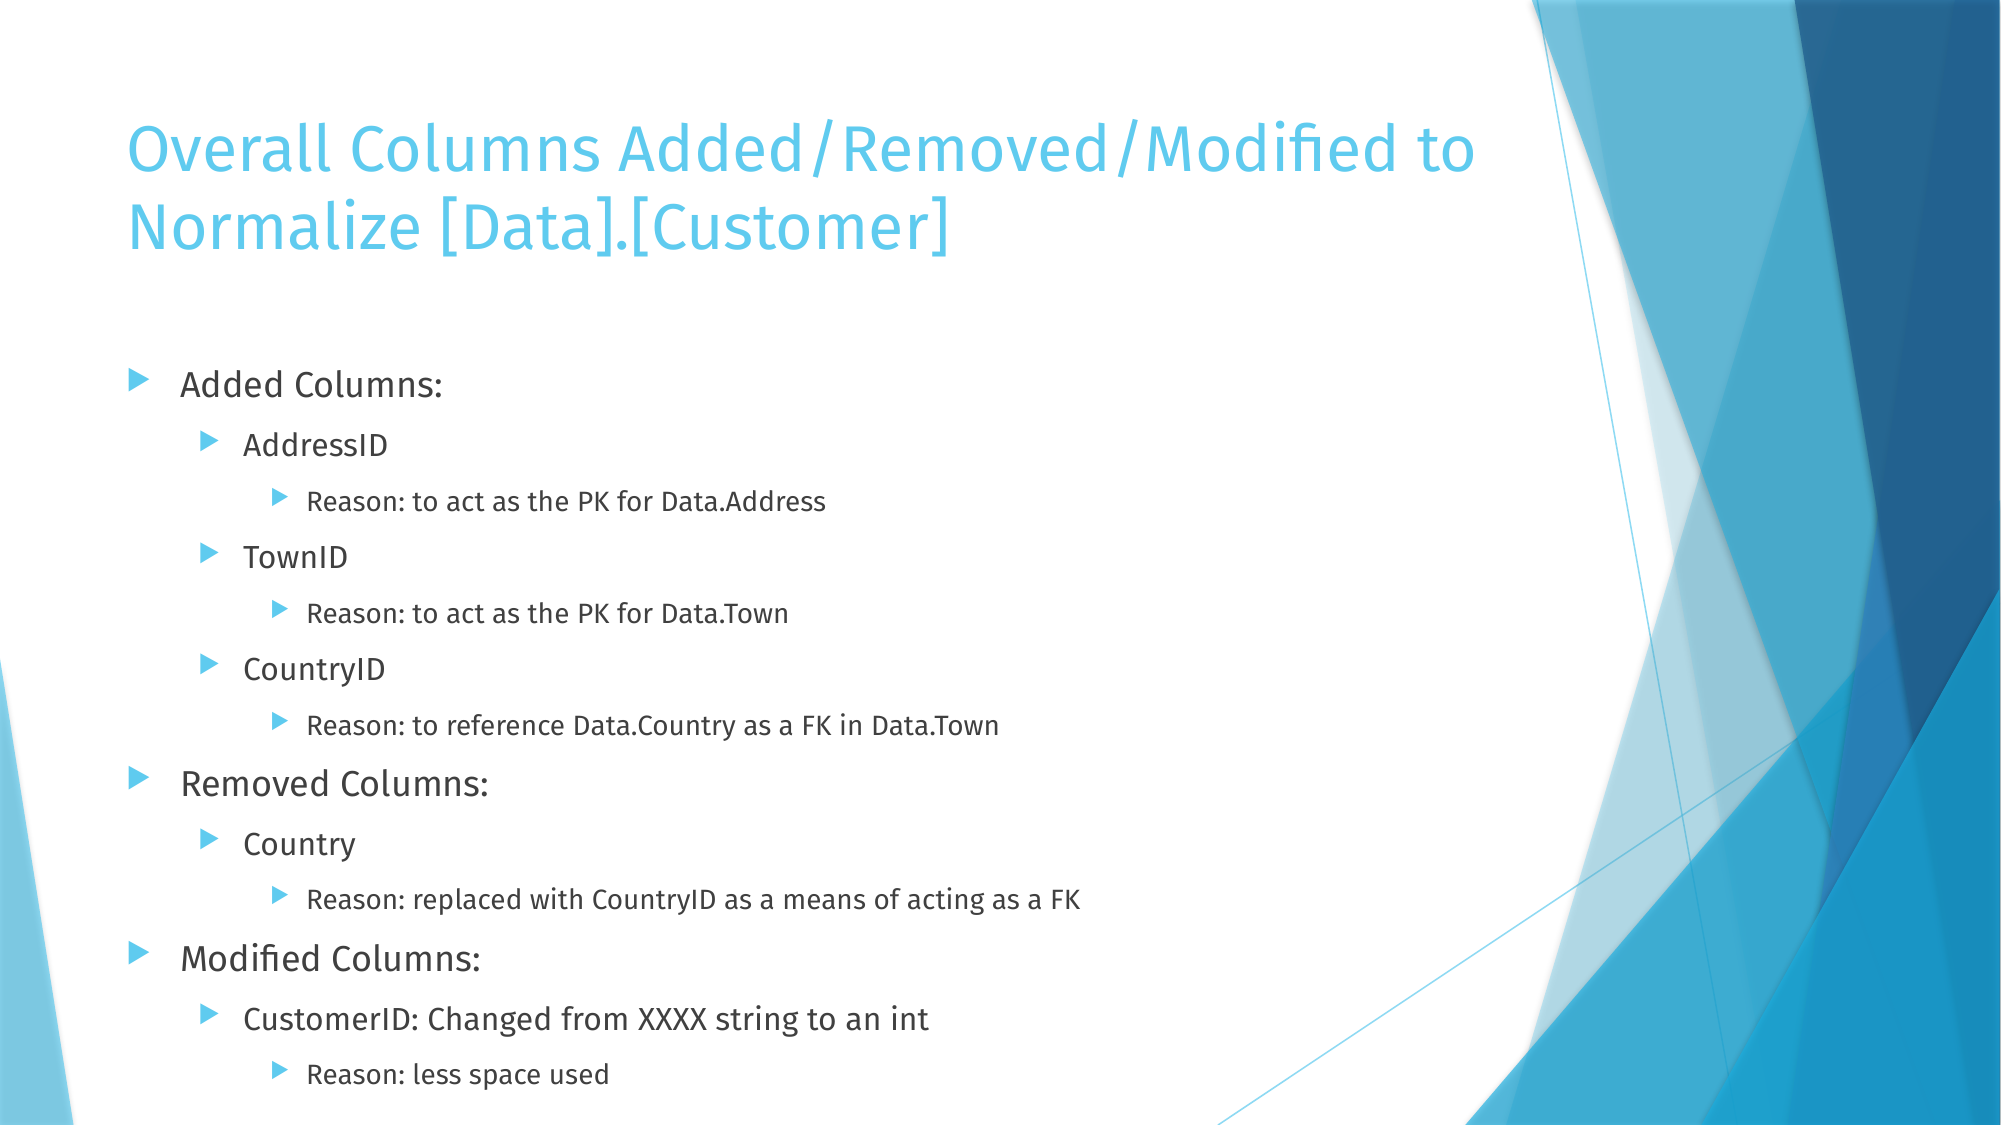

# Overall Columns Added/Removed/Modified to Normalize [Data].[Customer]
Added Columns:
AddressID
Reason: to act as the PK for Data.Address
TownID
Reason: to act as the PK for Data.Town
CountryID
Reason: to reference Data.Country as a FK in Data.Town
Removed Columns:
Country
Reason: replaced with CountryID as a means of acting as a FK
Modified Columns:
CustomerID: Changed from XXXX string to an int
Reason: less space used